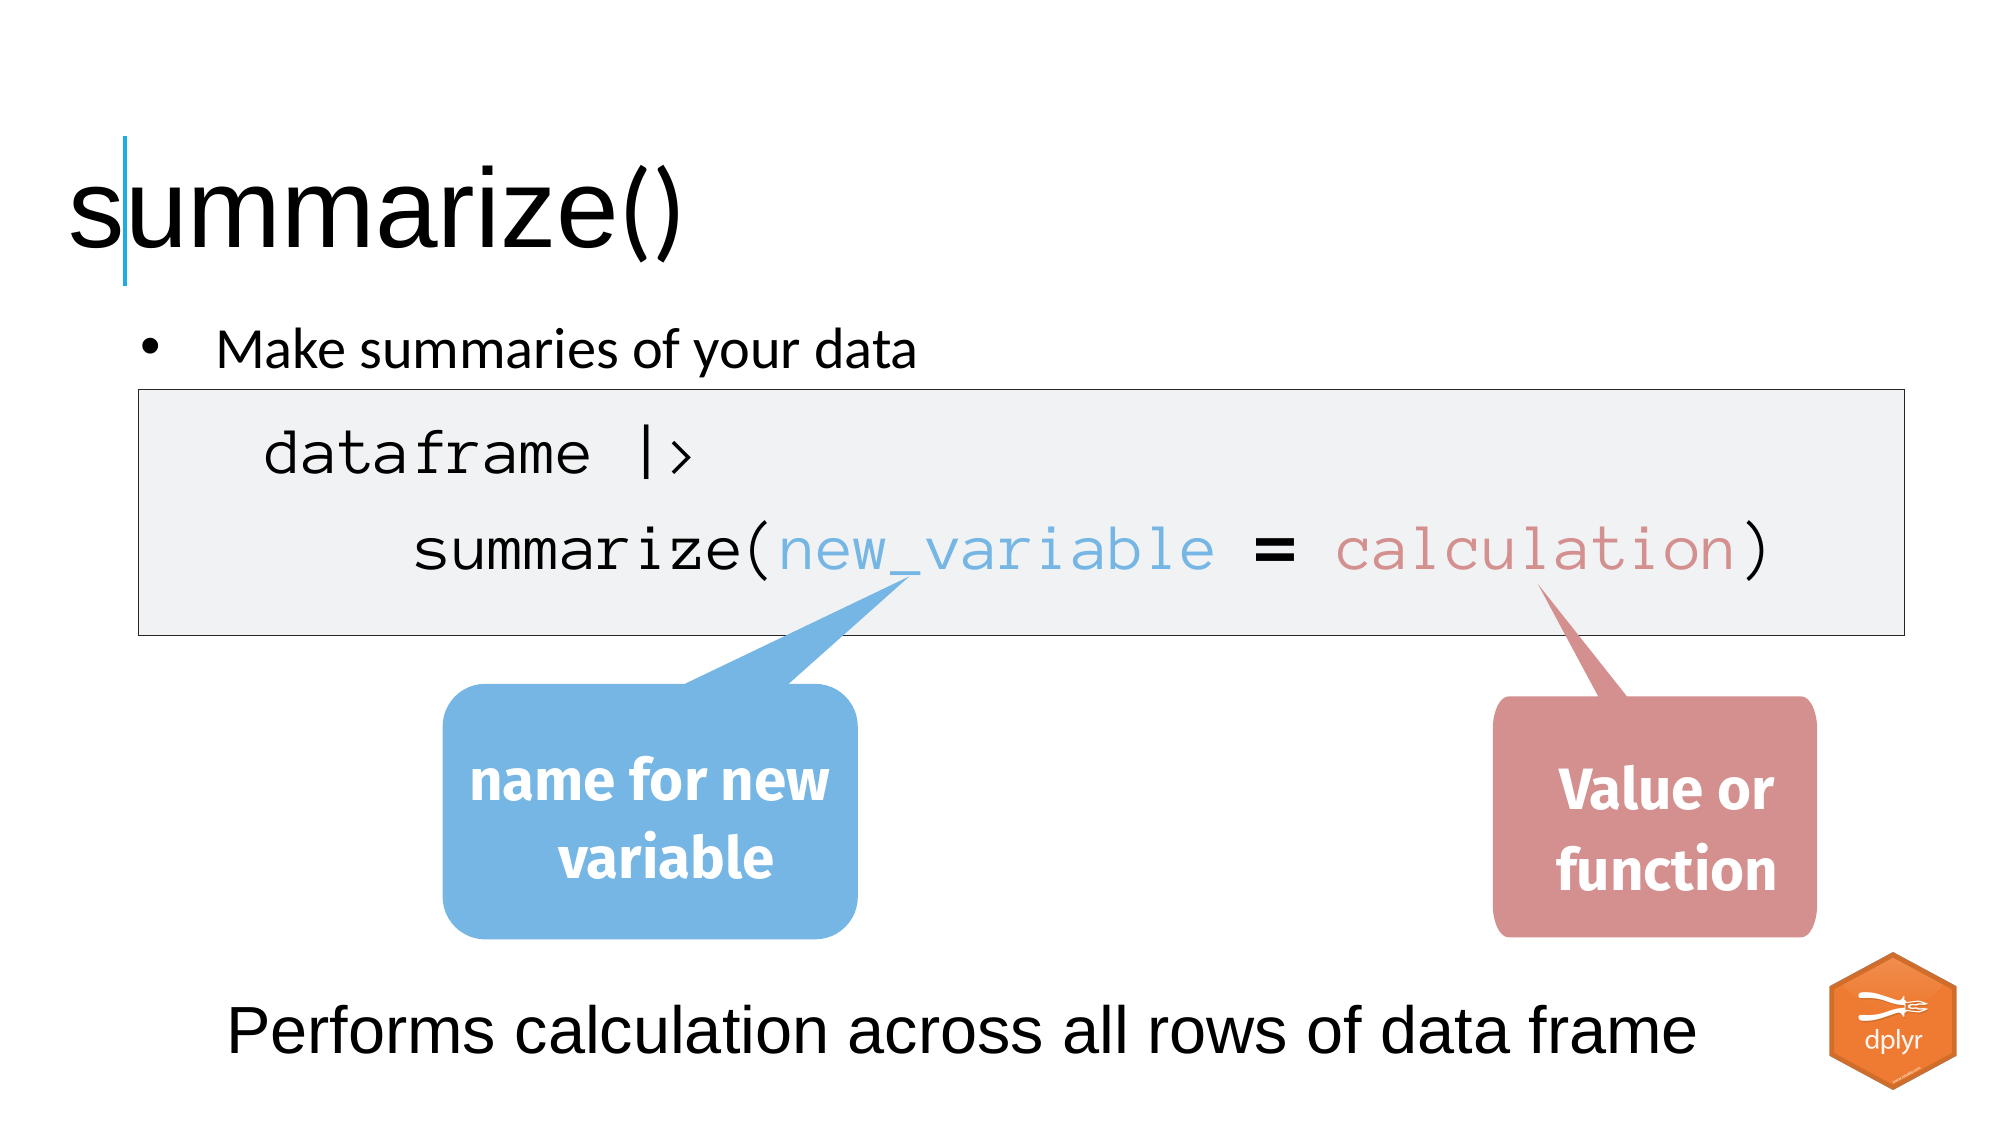

summarize()
Make summaries of your data

dataframe |>
	summarize(new_variable = calculation)

Value or function
name for new variable

Performs calculation across all rows of data frame